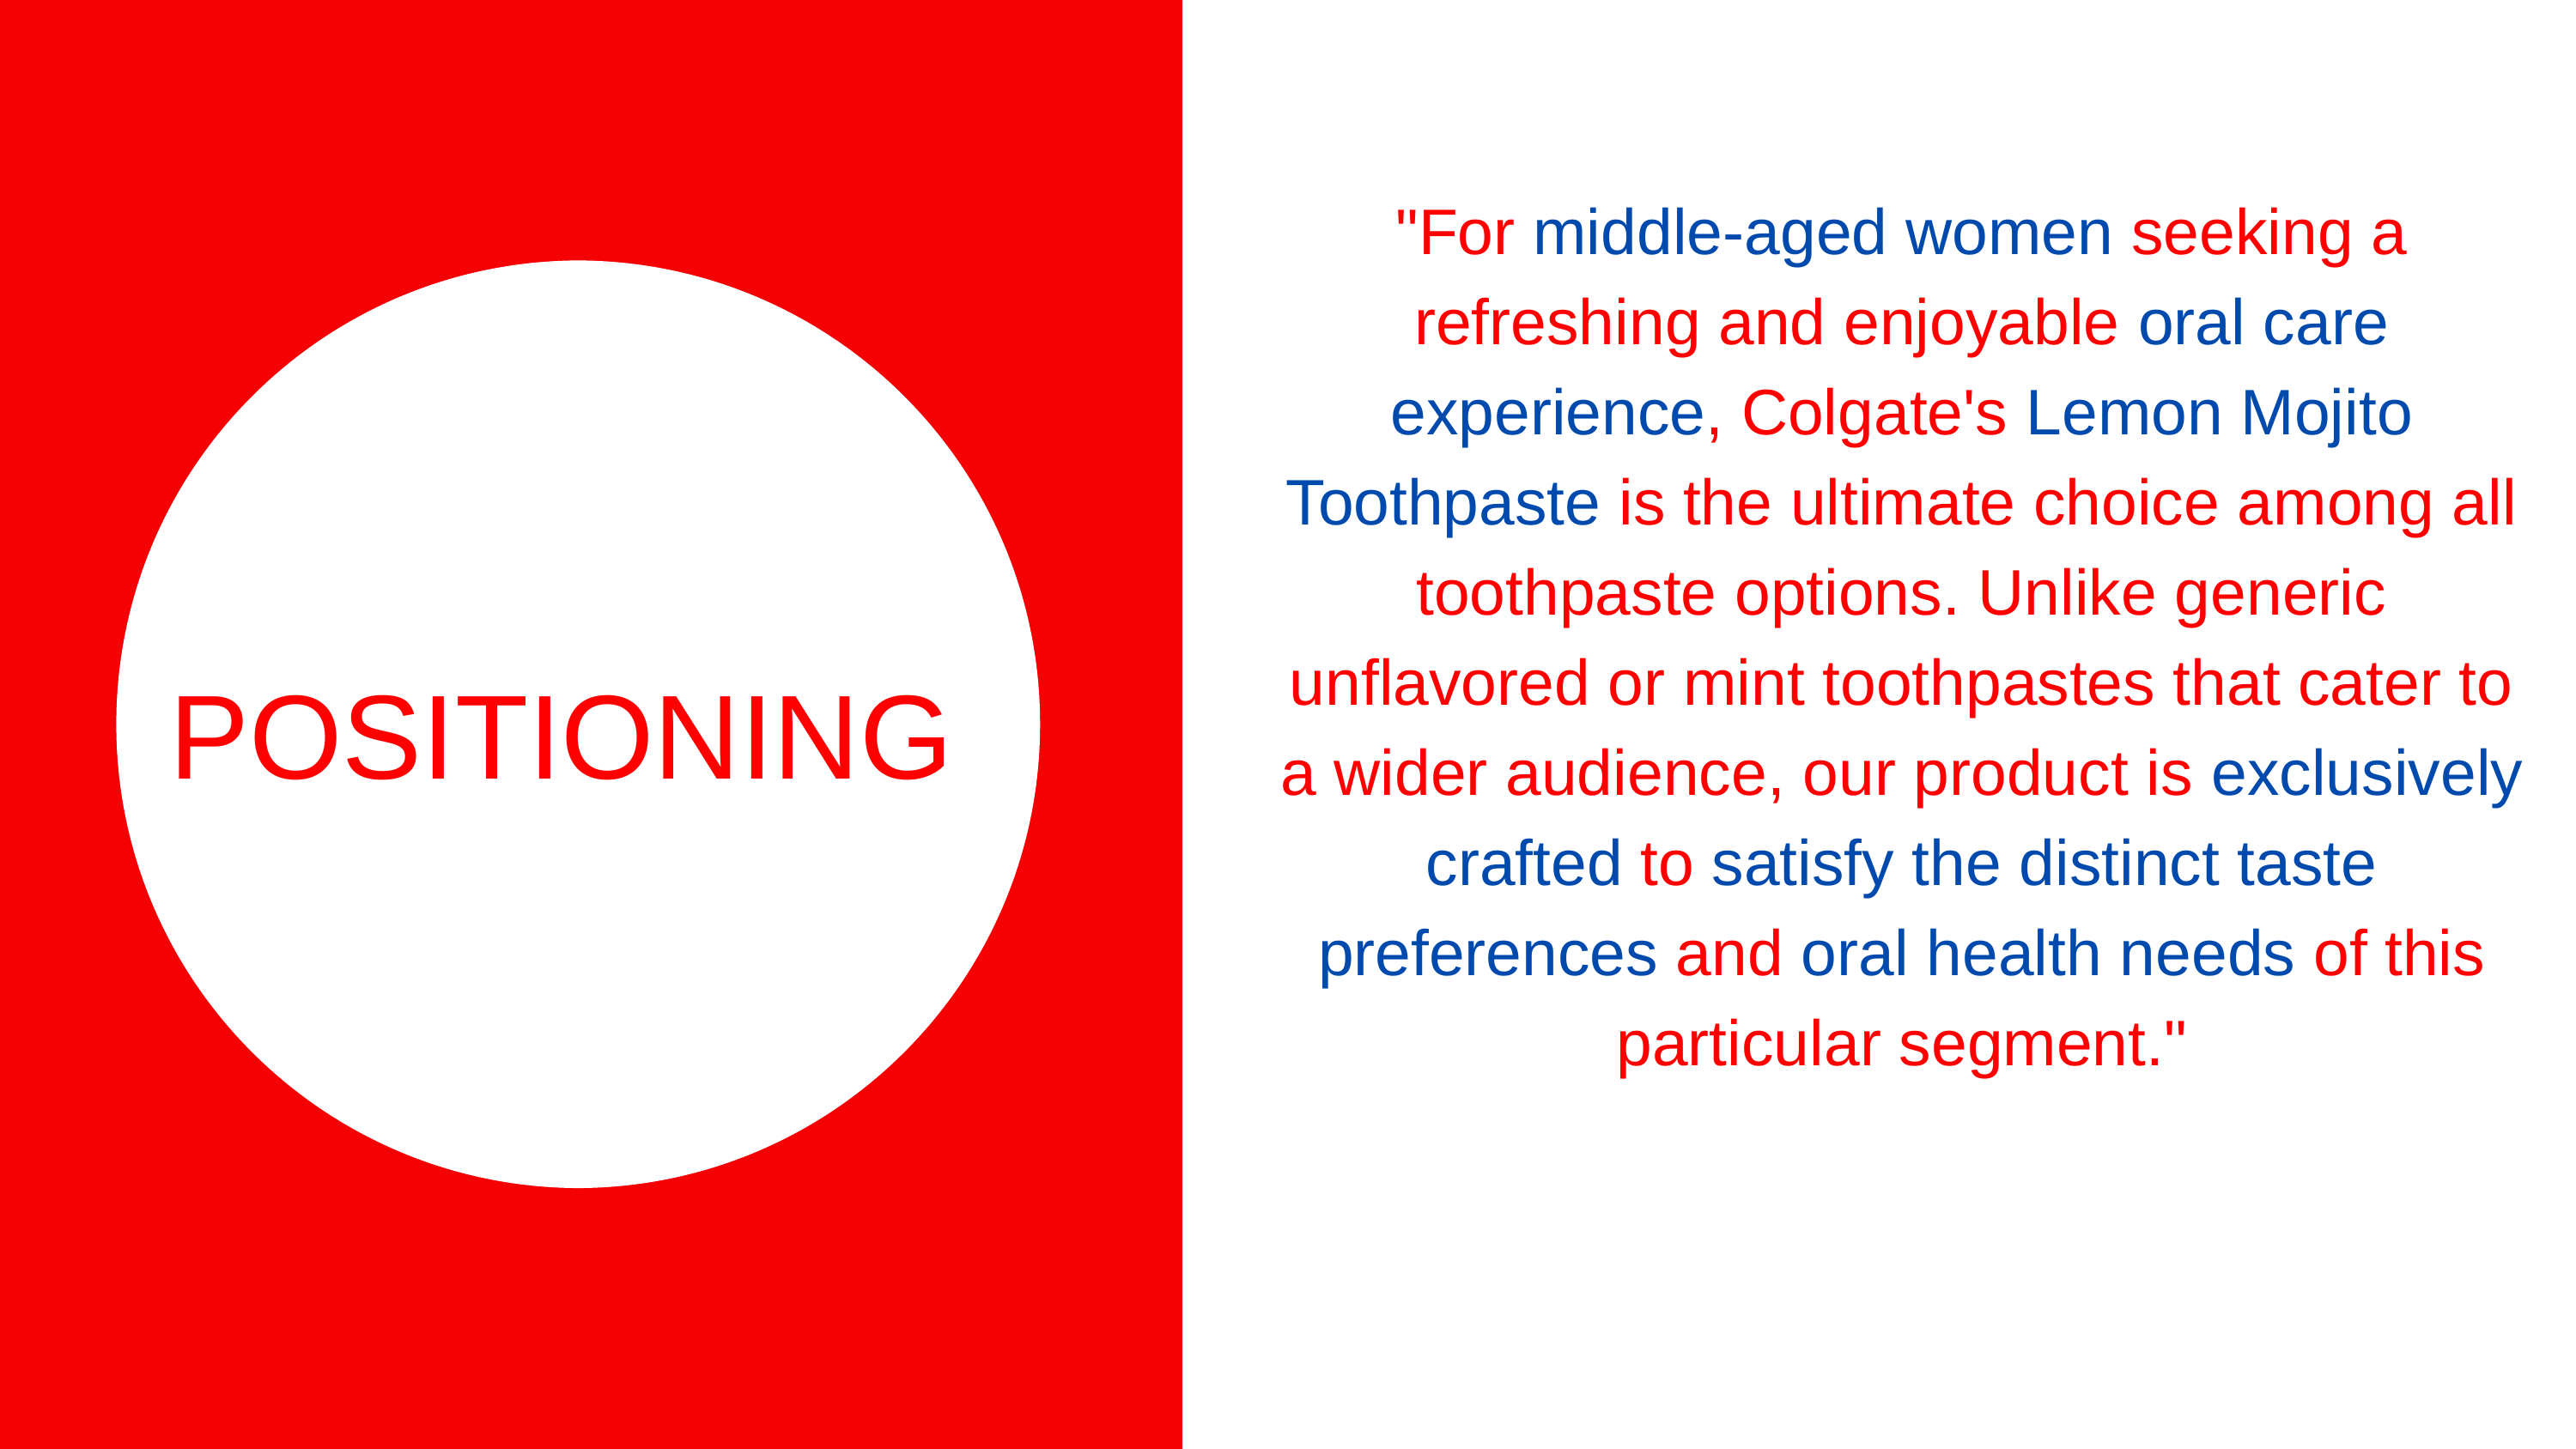

"For middle-aged women seeking a refreshing and enjoyable oral care experience, Colgate's Lemon Mojito Toothpaste is the ultimate choice among all toothpaste options. Unlike generic unflavored or mint toothpastes that cater to a wider audience, our product is exclusively crafted to satisfy the distinct taste preferences and oral health needs of this particular segment."

POSITIONING